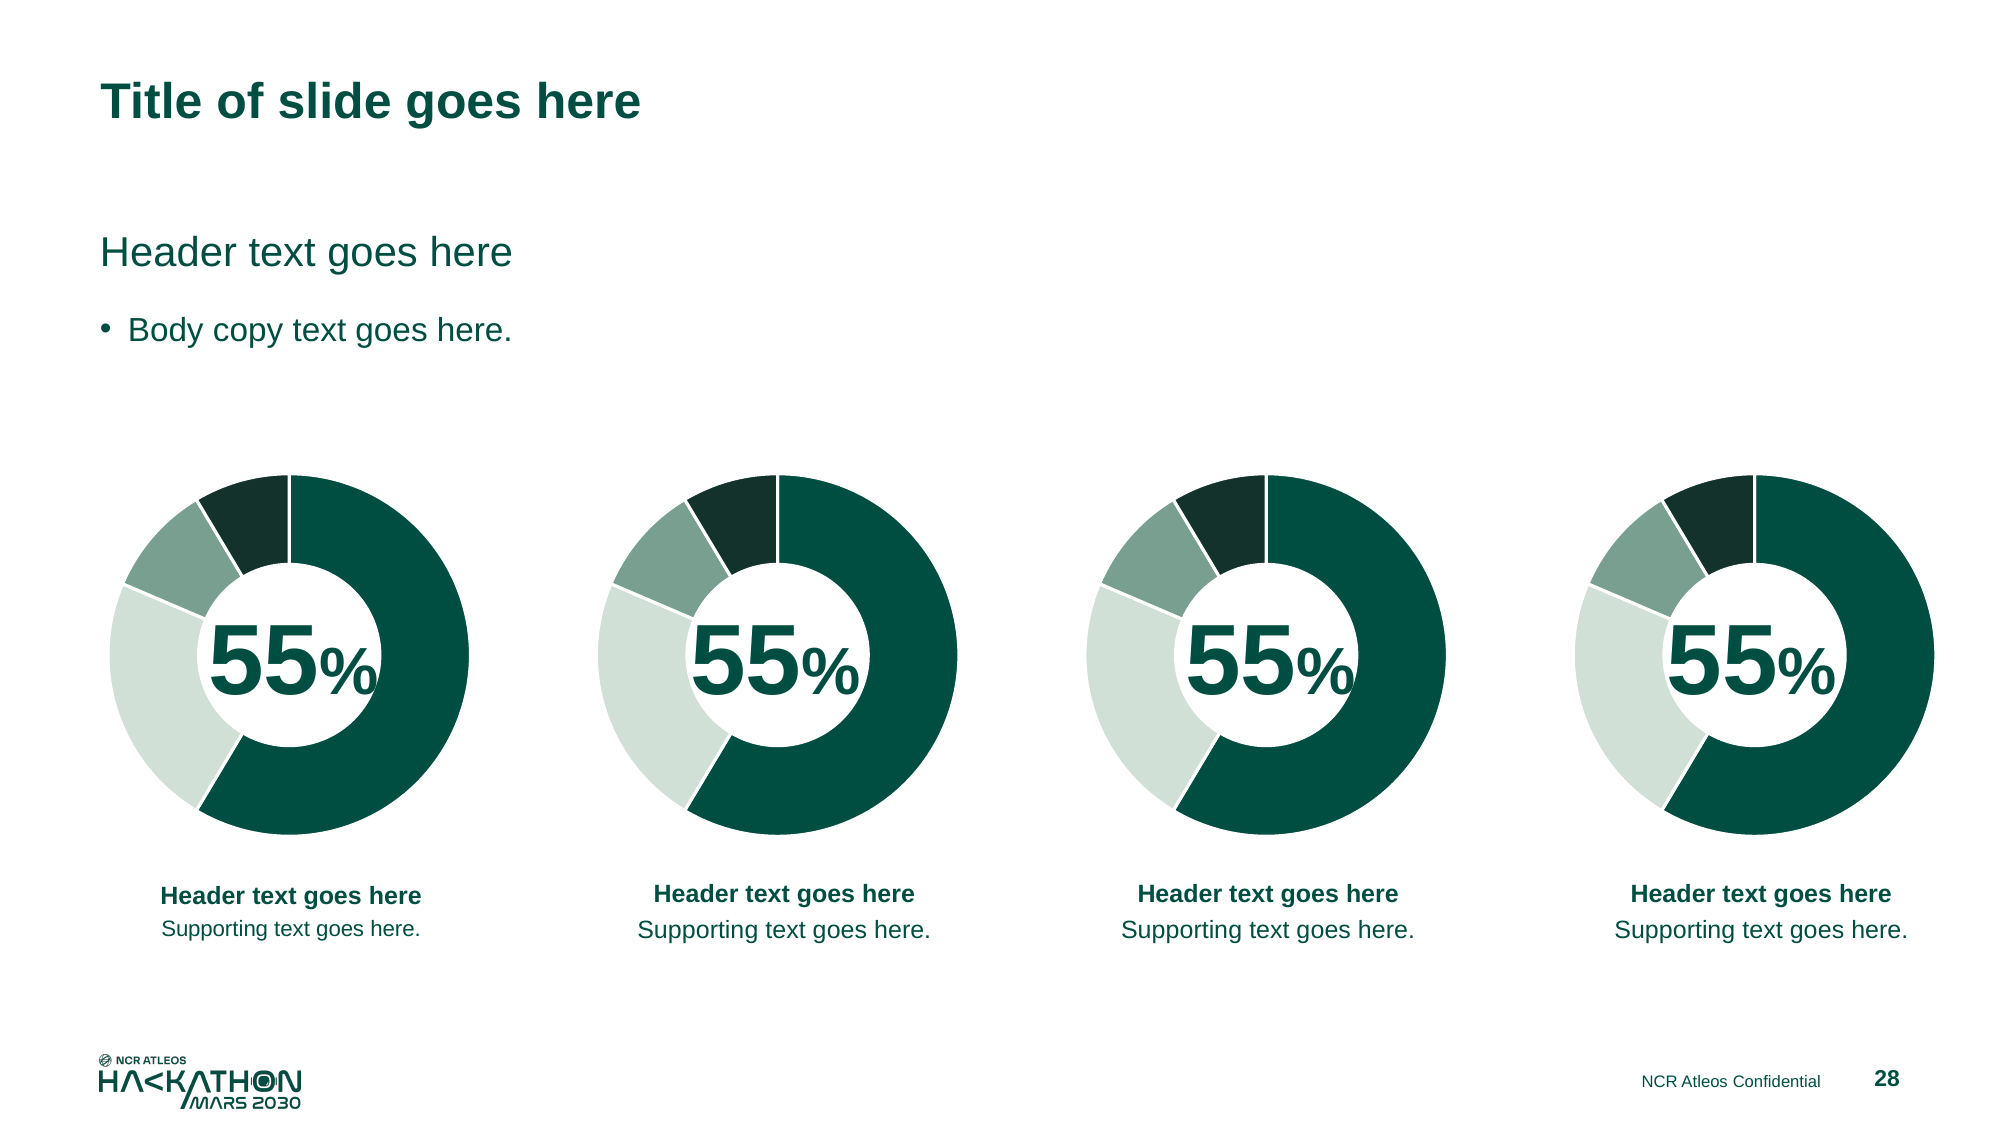

# Title of slide goes here
Header text goes here

Body copy text goes here.

### Chart

| Category | Chart |
|---|---|
| 1st Qtr | 8.200000000000001 |
| 2nd Qtr | 3.2 |
| 3rd Qtr | 1.4 |
| 4th Qtr | 1.2 |

### Chart

| Category | Chart |
|---|---|
| 1st Qtr | 8.200000000000001 |
| 2nd Qtr | 3.2 |
| 3rd Qtr | 1.4 |
| 4th Qtr | 1.2 |

### Chart

| Category | Chart |
|---|---|
| 1st Qtr | 8.200000000000001 |
| 2nd Qtr | 3.2 |
| 3rd Qtr | 1.4 |
| 4th Qtr | 1.2 |

### Chart

| Category | Chart |
|---|---|
| 1st Qtr | 8.200000000000001 |
| 2nd Qtr | 3.2 |
| 3rd Qtr | 1.4 |
| 4th Qtr | 1.2 |
55%
55%
55%
55%
Header text goes here
Supporting text goes here.
Header text goes here
Supporting text goes here.
Header text goes here
Supporting text goes here.
Header text goes here
Supporting text goes here.
NCR Atleos Confidential
28